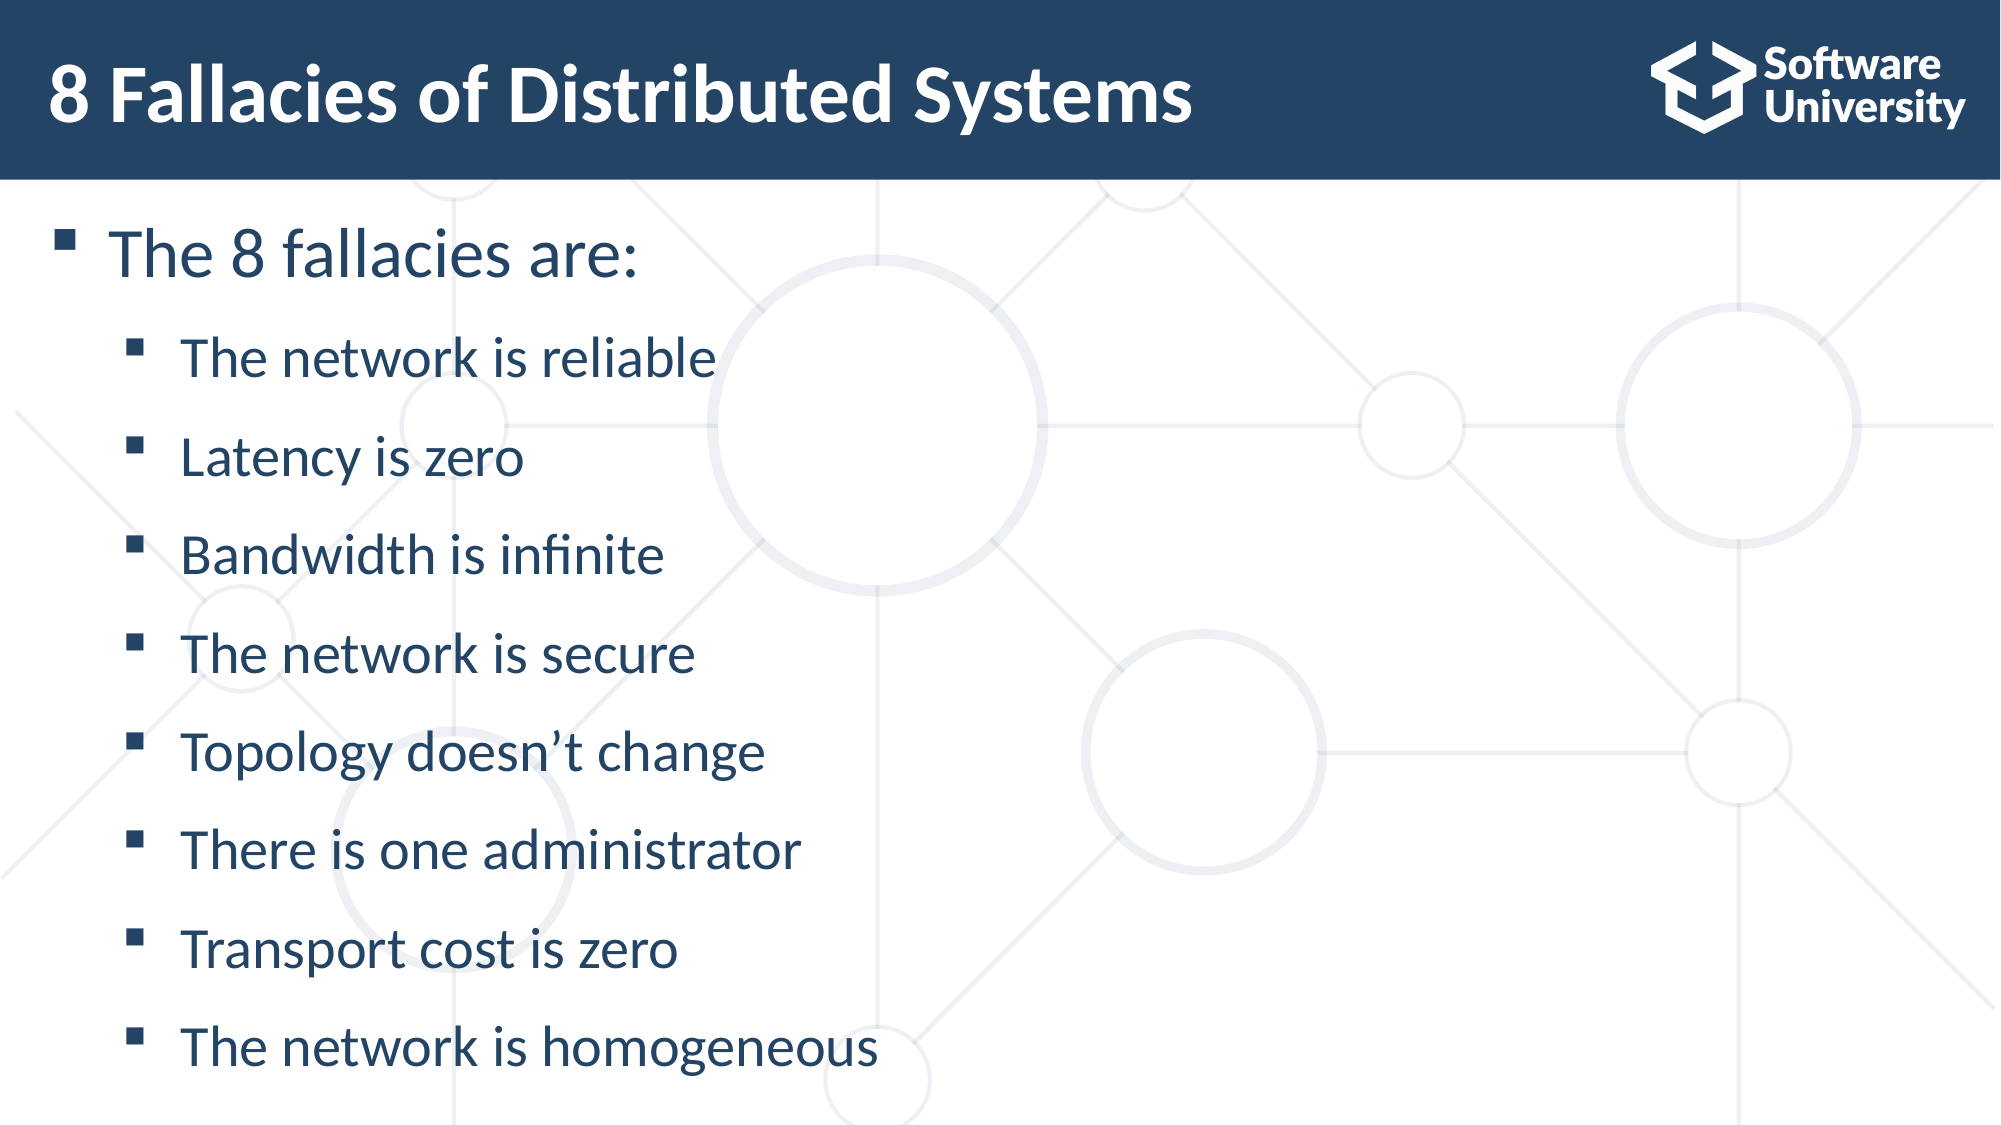

# 8 Fallacies of Distributed Systems
The 8 fallacies are:
The network is reliable
Latency is zero
Bandwidth is infinite
The network is secure
Topology doesn’t change
There is one administrator
Transport cost is zero
The network is homogeneous